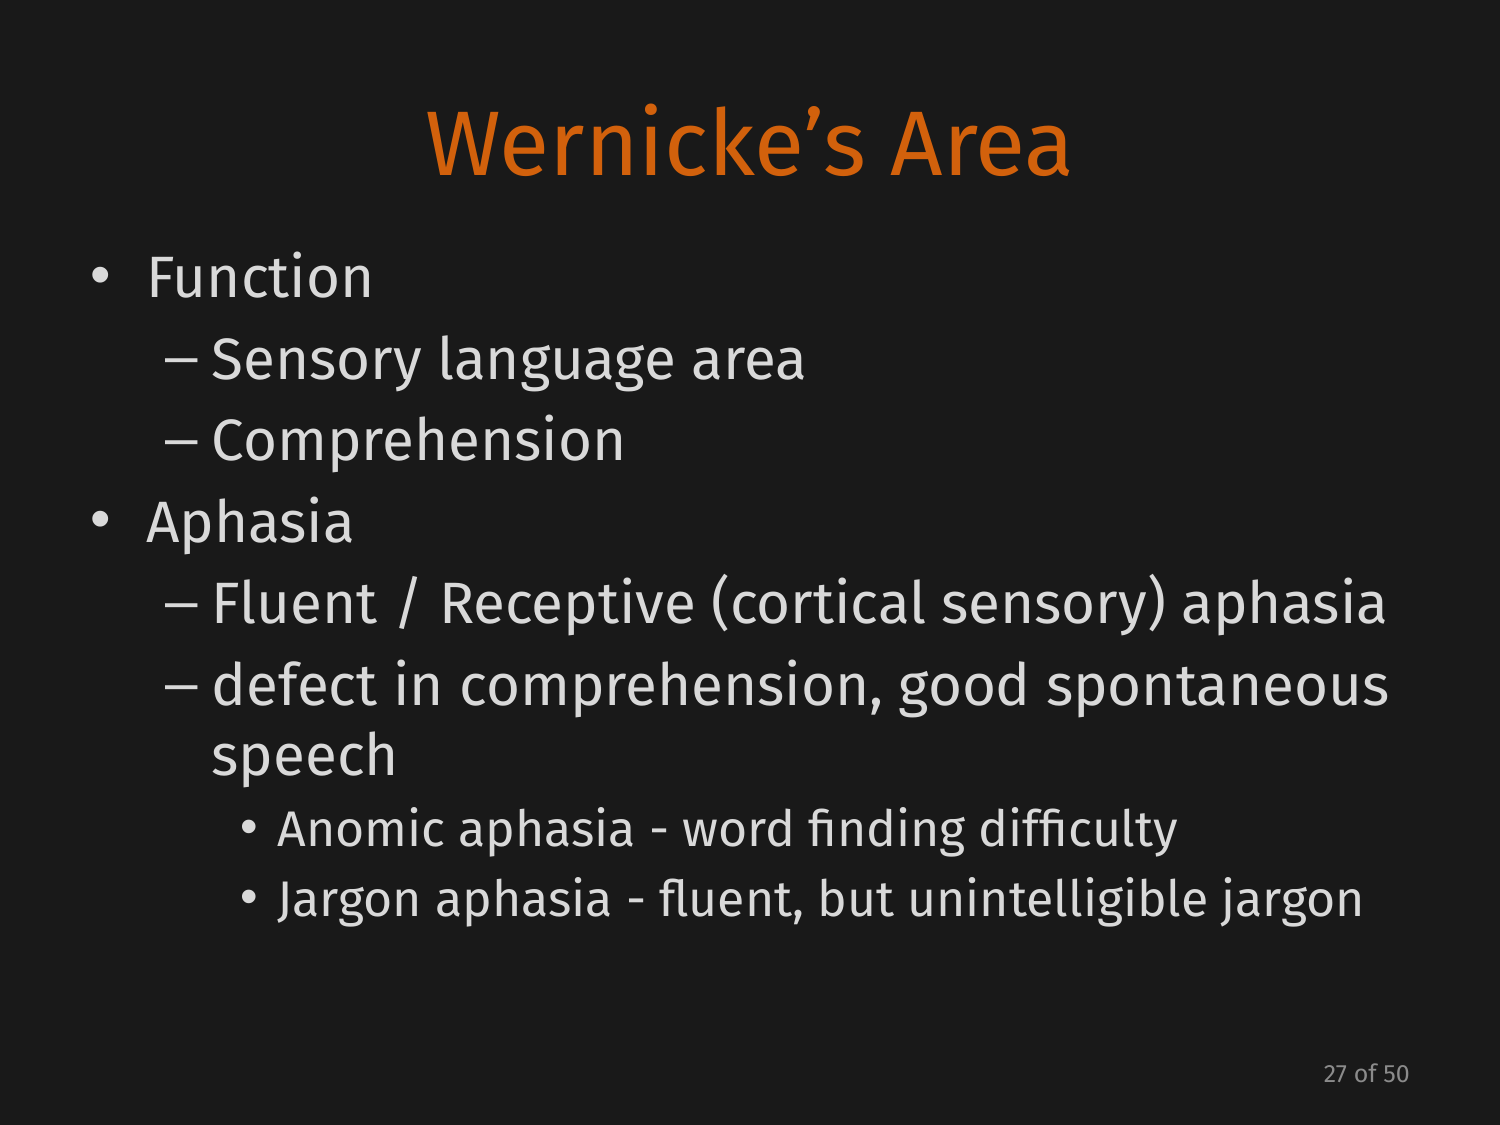

# Wernicke’s Area
Function
Sensory language area
Comprehension
Aphasia
Fluent / Receptive (cortical sensory) aphasia
defect in comprehension, good spontaneous speech
Anomic aphasia - word finding difficulty
Jargon aphasia - fluent, but unintelligible jargon

27 of 50